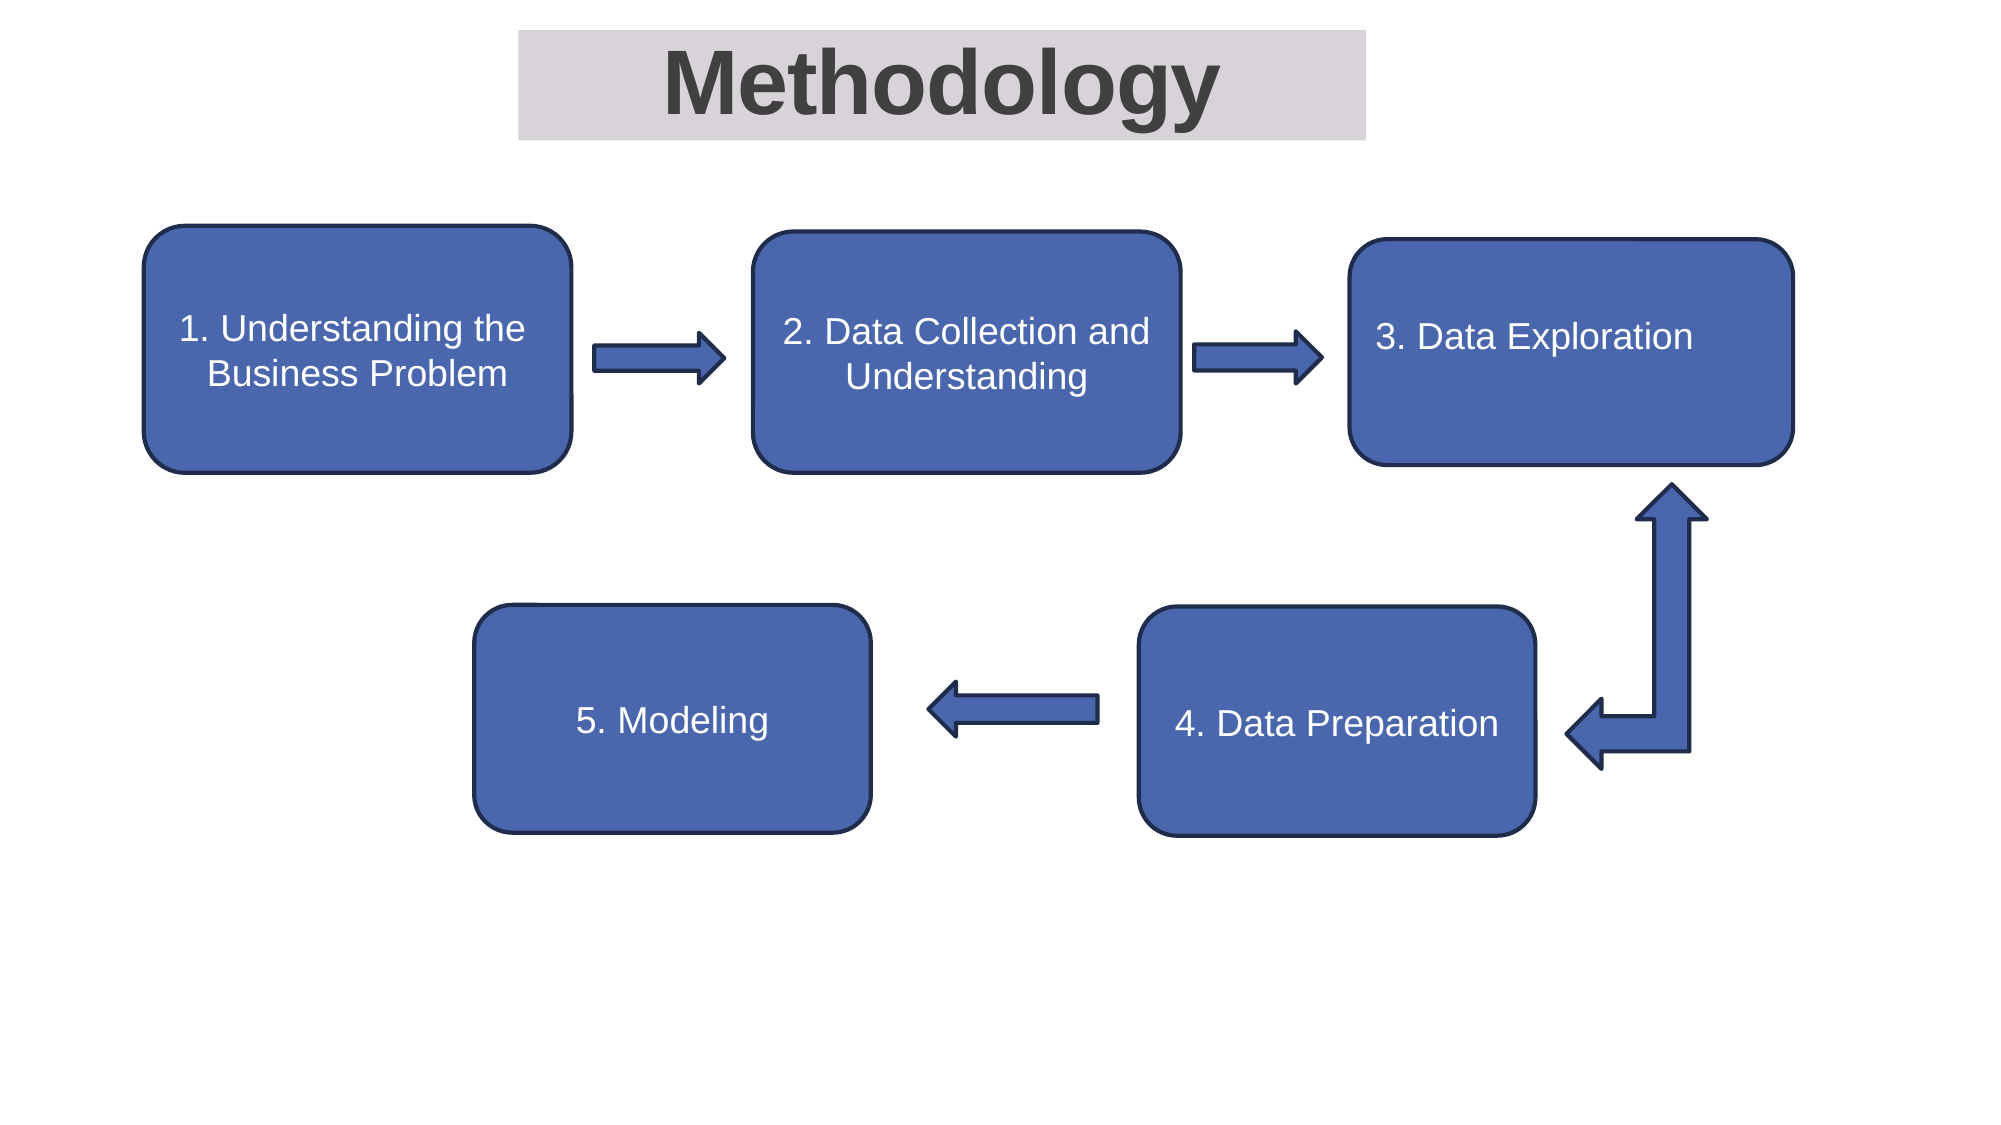

Methodology
1. Understanding the  Business Problem
2. Data Collection and Understanding
3. Data Exploration

5. Modeling
4. Data Preparation